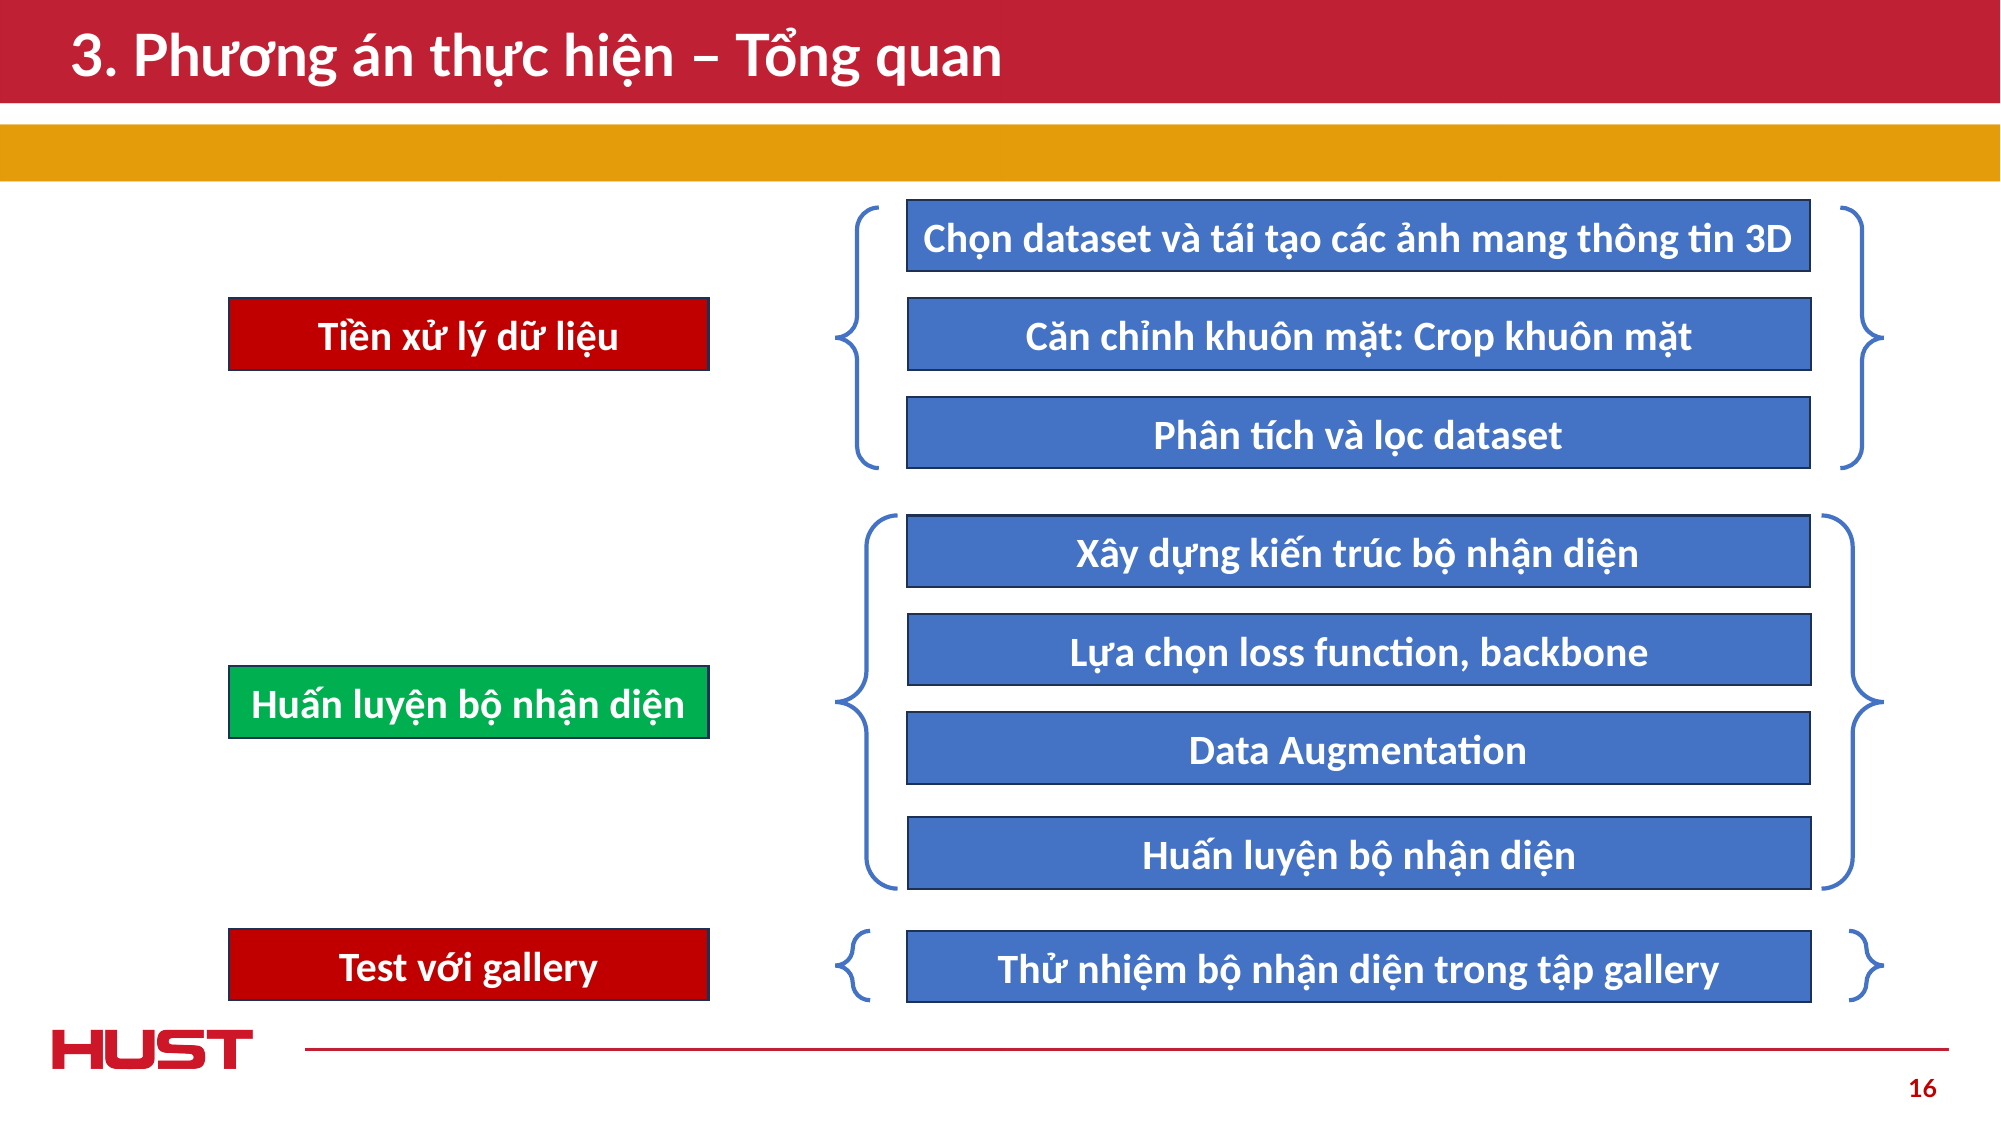

# 3. Phương án thực hiện – Tổng quan
Chọn dataset và tái tạo các ảnh mang thông tin 3D

Căn chỉnh khuôn mặt: Crop khuôn mặt
Phân tích và lọc dataset
Tiền xử lý dữ liệu

Xây dựng kiến trúc bộ nhận diện
Lựa chọn loss function, backbone
Huấn luyện bộ nhận diện
Data Augmentation
Huấn luyện bộ nhận diện
Test với gallery

Thử nhiệm bộ nhận diện trong tập gallery
16